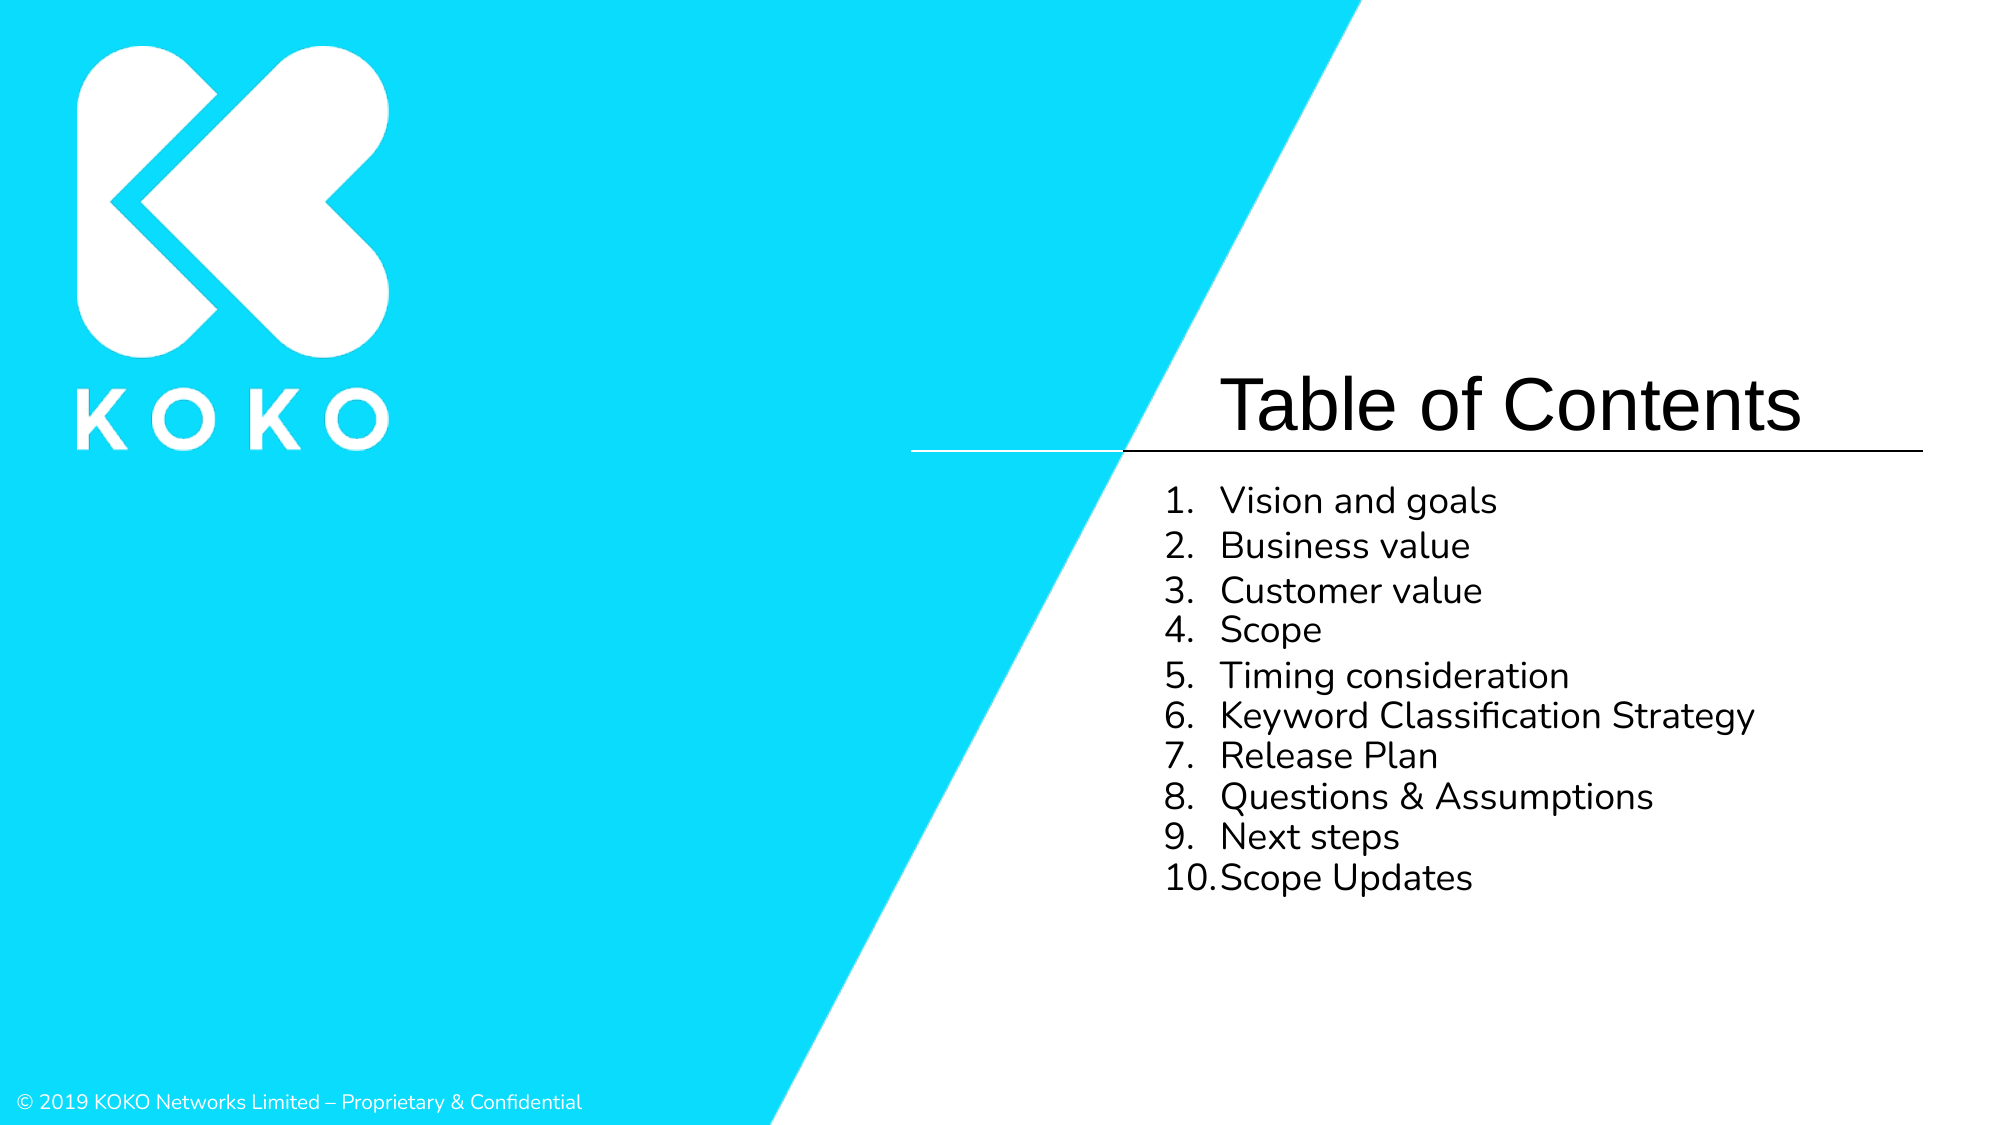

Vision and goals
Business value
Customer value
Scope
Timing consideration
Keyword Classification Strategy
Release Plan
Questions & Assumptions
Next steps
Scope Updates